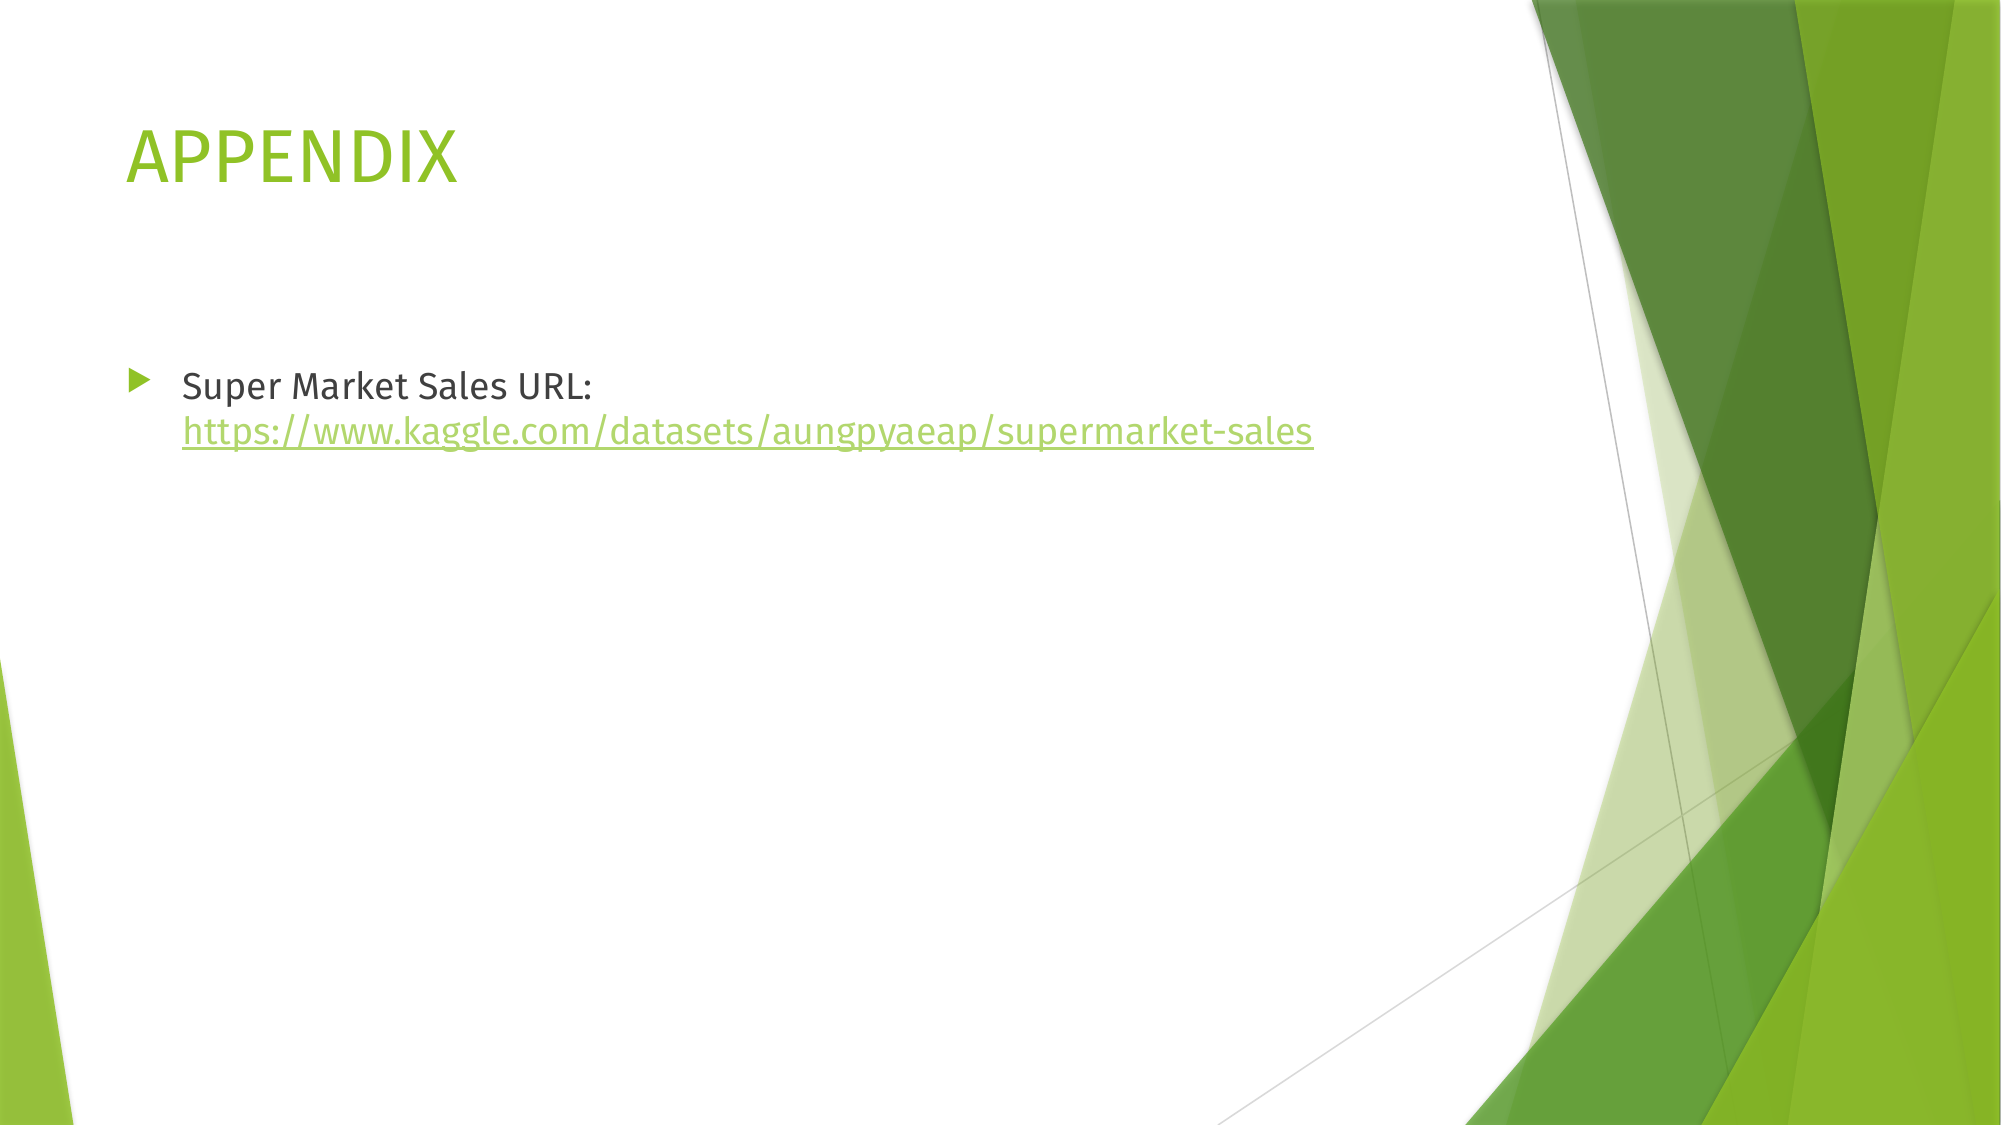

# APPENDIX
Super Market Sales URL: https://www.kaggle.com/datasets/aungpyaeap/supermarket-sales